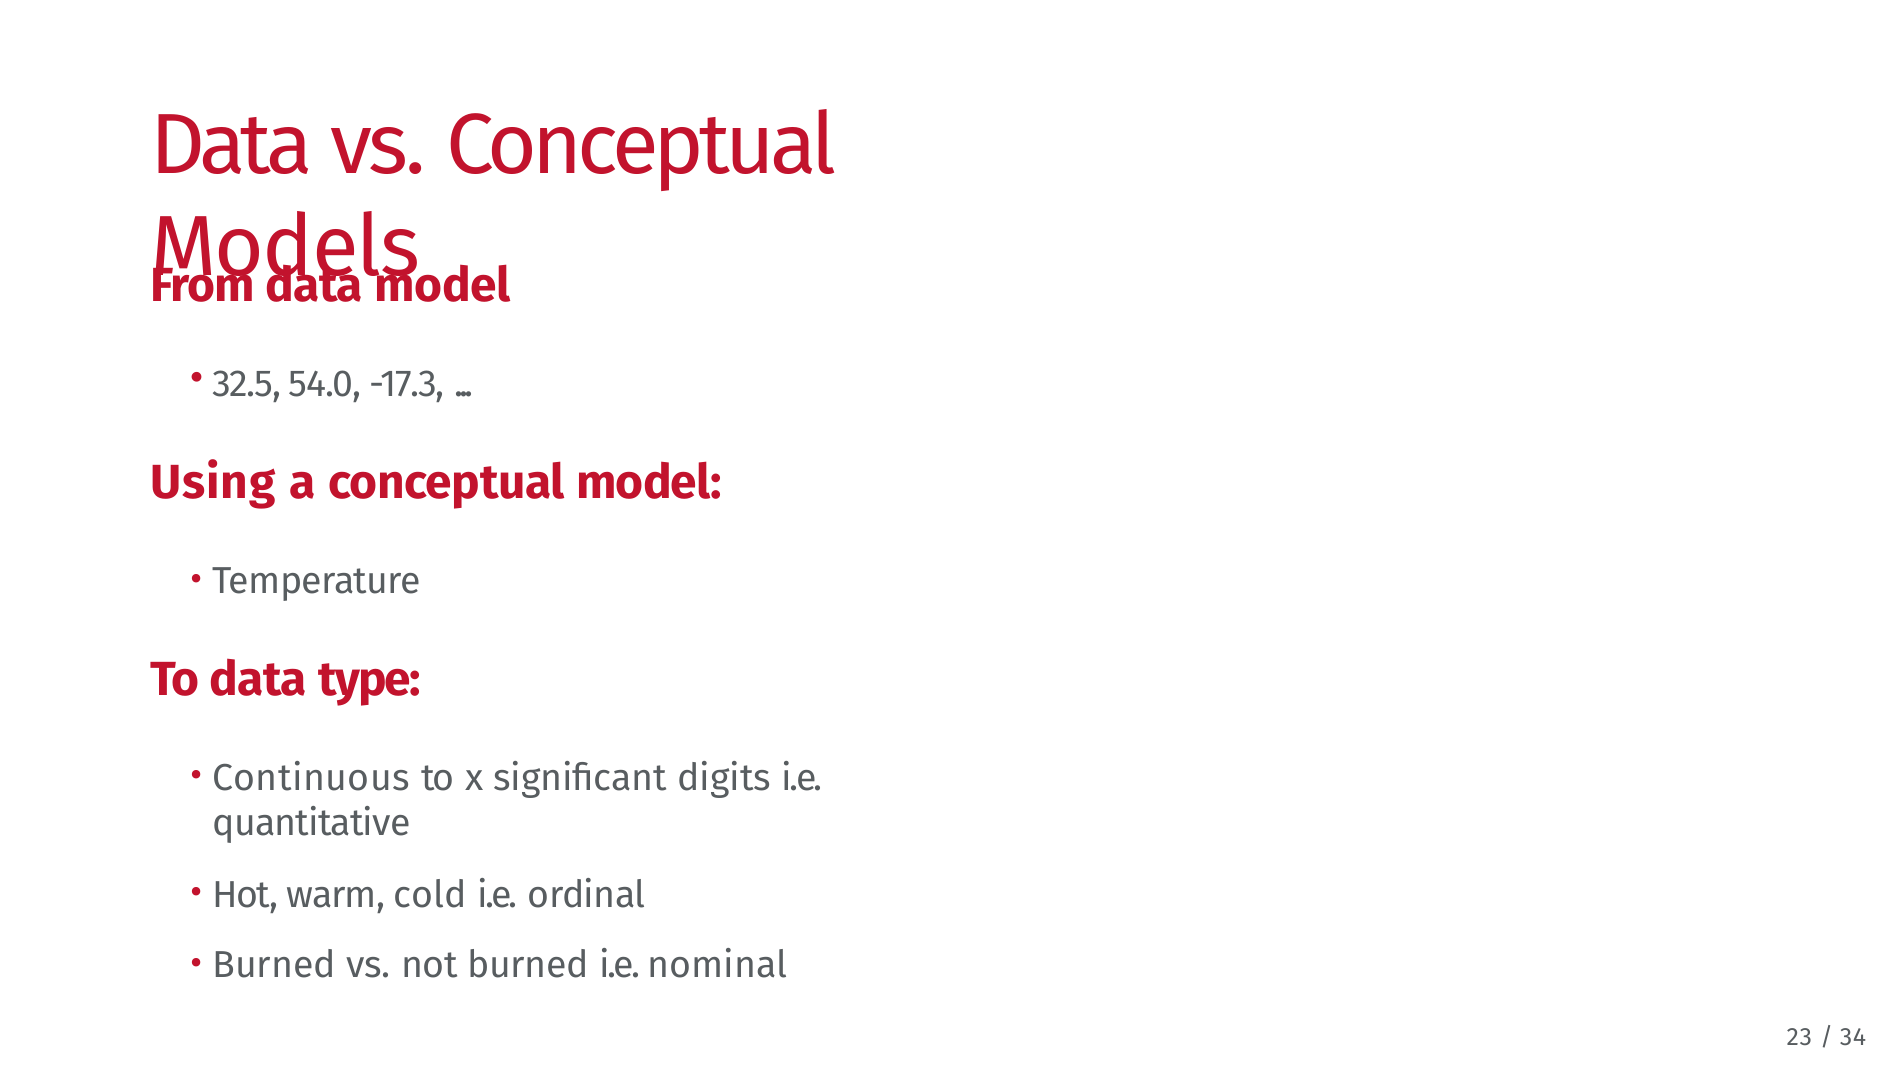

# Data vs. Conceptual Models
From data model
32.5, 54.0, -17.3, ...

Using a conceptual model:
Temperature

To data type:
Continuous to x significant digits i.e. quantitative
Hot, warm, cold i.e. ordinal
Burned vs. not burned i.e. nominal
23 / 34